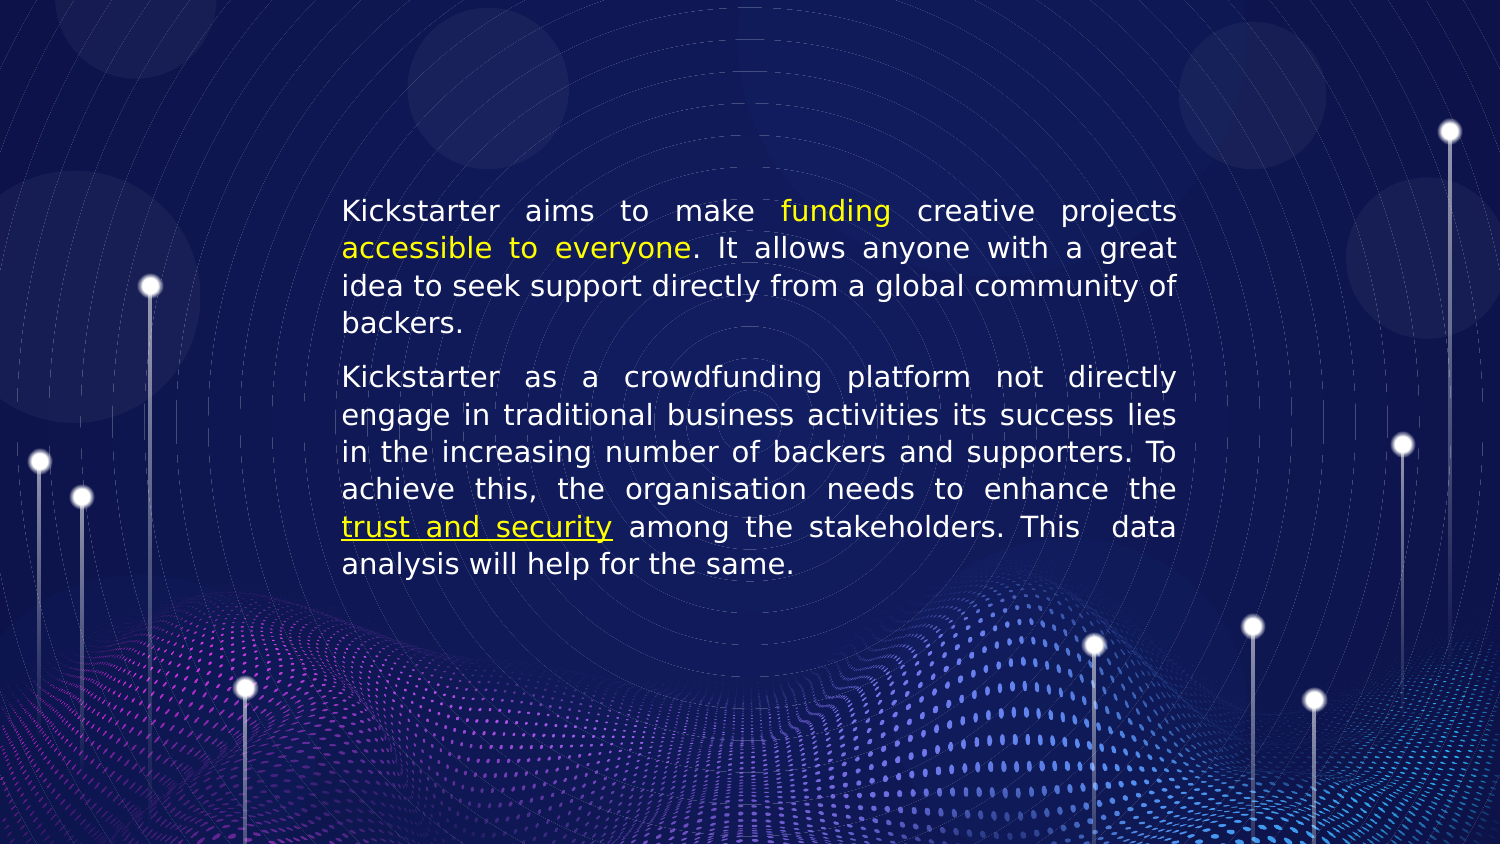

Kickstarter aims to make funding creative projects accessible to everyone. It allows anyone with a great idea to seek support directly from a global community of backers.
Kickstarter as a crowdfunding platform not directly engage in traditional business activities its success lies in the increasing number of backers and supporters. To achieve this, the organisation needs to enhance the trust and security among the stakeholders. This  data analysis will help for the same.